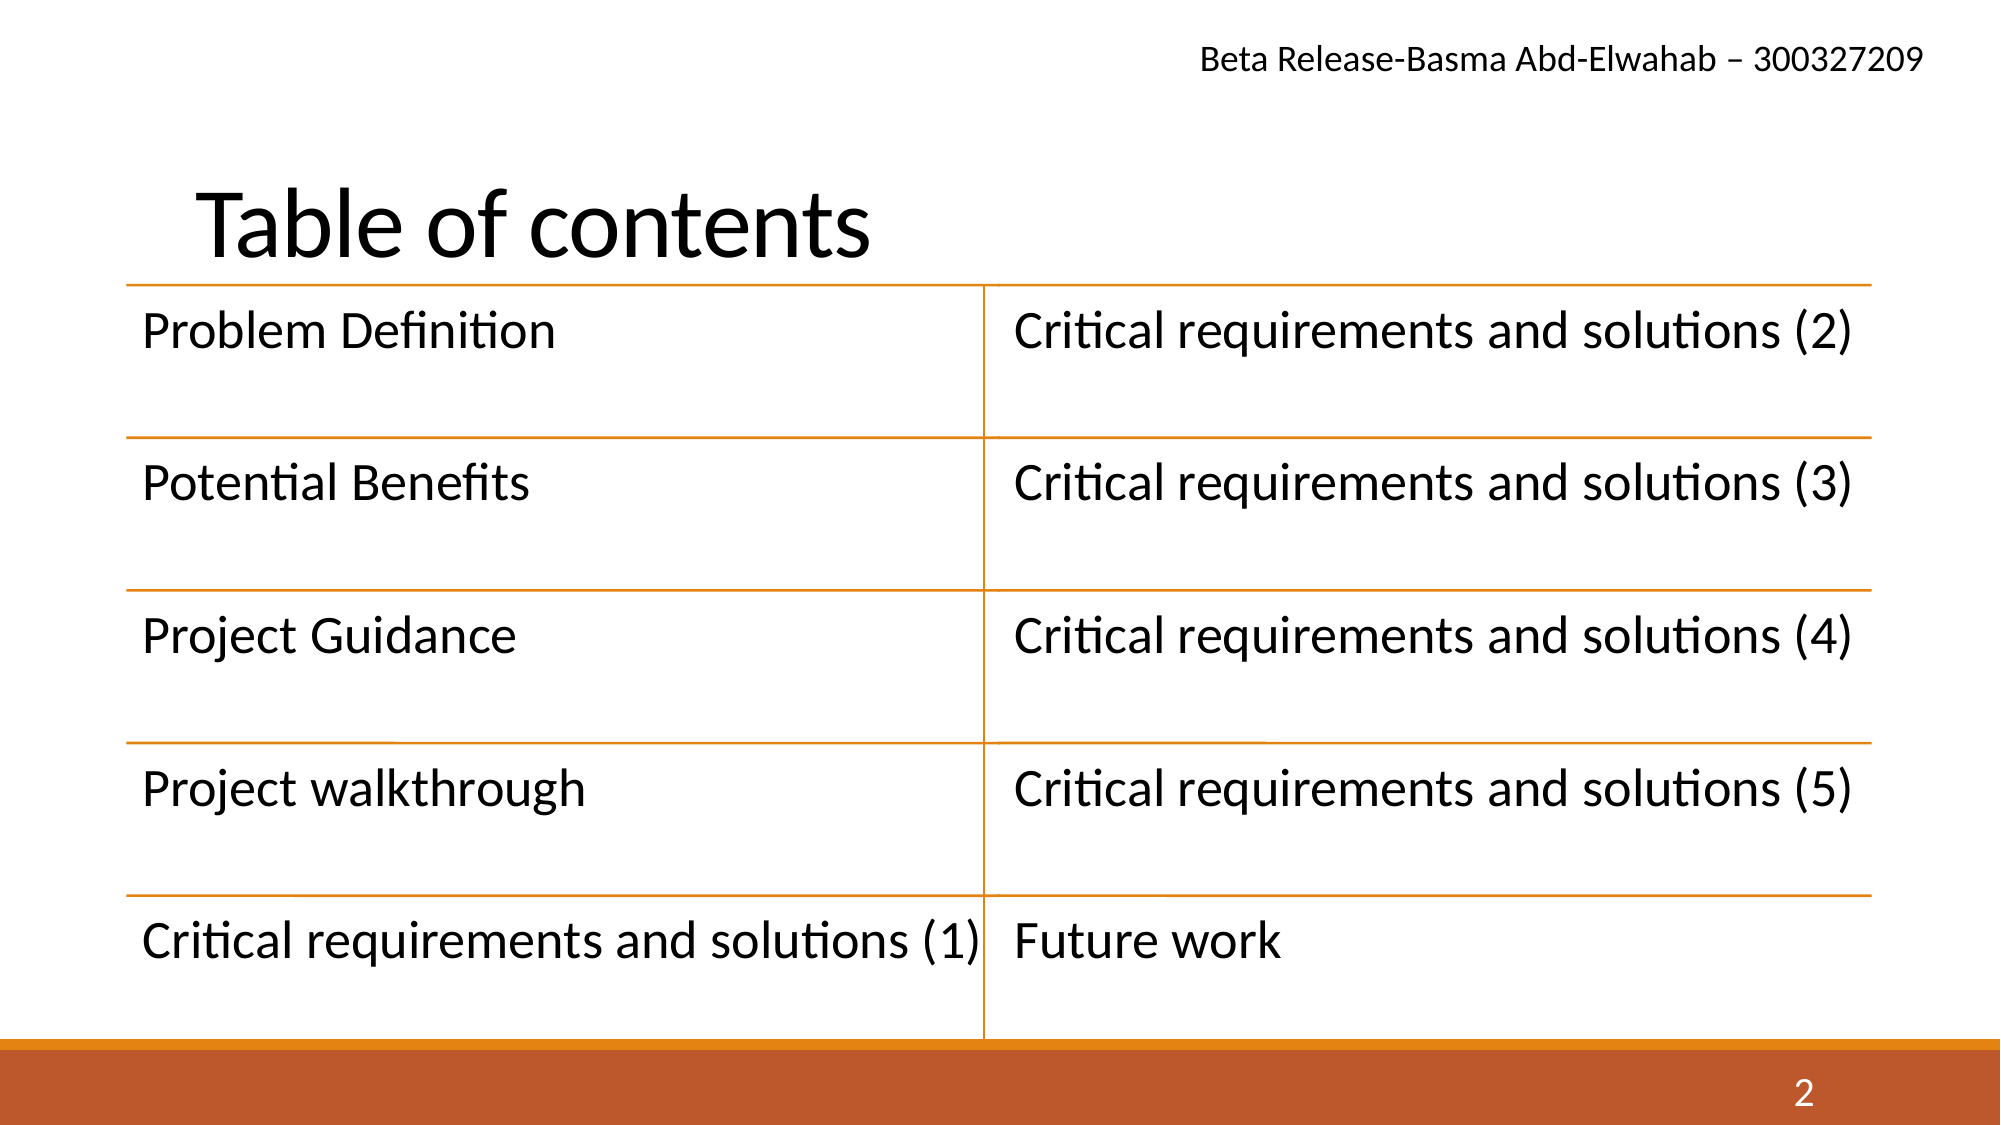

Beta Release-Basma Abd-Elwahab – 300327209

# Table of contents
Problem Definition
Potential Benefits
Project Guidance
Project walkthrough
Critical requirements and solutions (1)
Critical requirements and solutions (2)
Critical requirements and solutions (3)
Critical requirements and solutions (4)
Critical requirements and solutions (5)
Future work
2